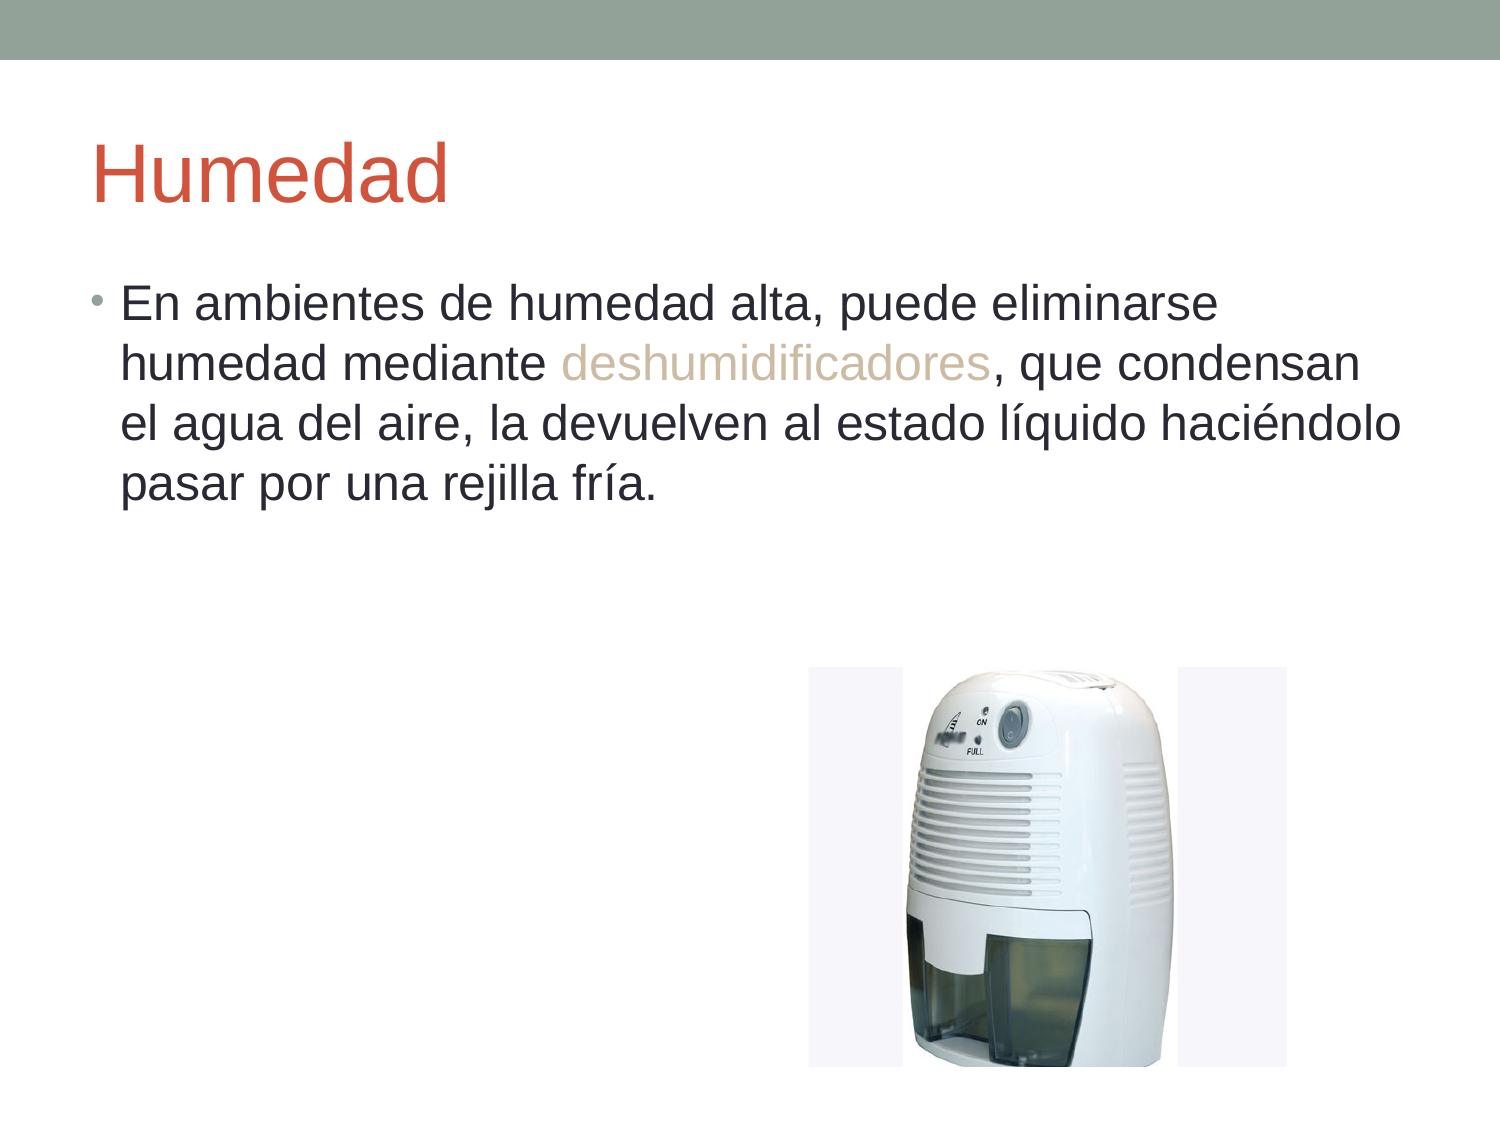

# Humedad
En ambientes de humedad alta, puede eliminarse humedad mediante deshumidificadores, que condensan el agua del aire, la devuelven al estado líquido haciéndolo pasar por una rejilla fría.